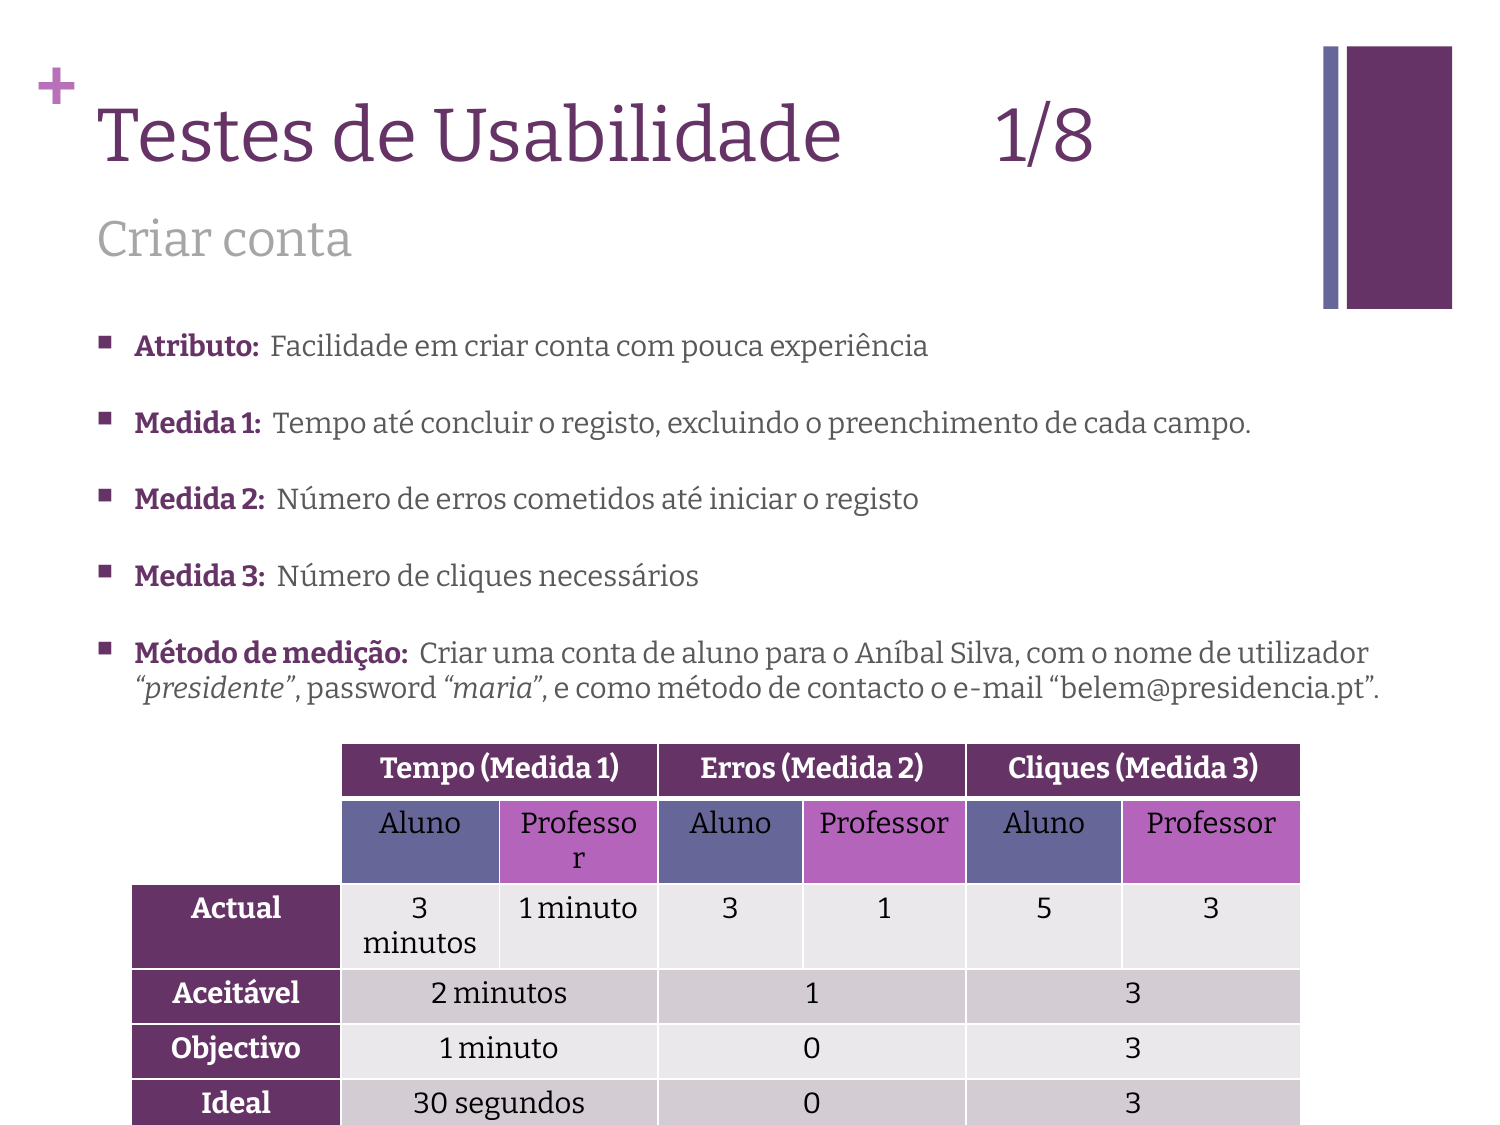

# Testes de Usabilidade		1/8
Criar conta
Atributo:  Facilidade em criar conta com pouca experiência
Medida 1:  Tempo até concluir o registo, excluindo o preenchimento de cada campo.
Medida 2:  Número de erros cometidos até iniciar o registo
Medida 3:  Número de cliques necessários
Método de medição:  Criar uma conta de aluno para o Aníbal Silva, com o nome de utilizador “presidente”, password “maria”, e como método de contacto o e-mail “belem@presidencia.pt”.

|  | Tempo (Medida 1) |  | Erros (Medida 2) |  | Cliques (Medida 3) |  |
| --- | --- | --- | --- | --- | --- | --- |
|  | Aluno | Professor | Aluno | Professor | Aluno | Professor |
| Actual | 3 minutos | 1 minuto | 3 | 1 | 5 | 3 |
| Aceitável | 2 minutos |  | 1 |  | 3 |  |
| Objectivo | 1 minuto |  | 0 |  | 3 |  |
| Ideal | 30 segundos |  | 0 |  | 3 |  |